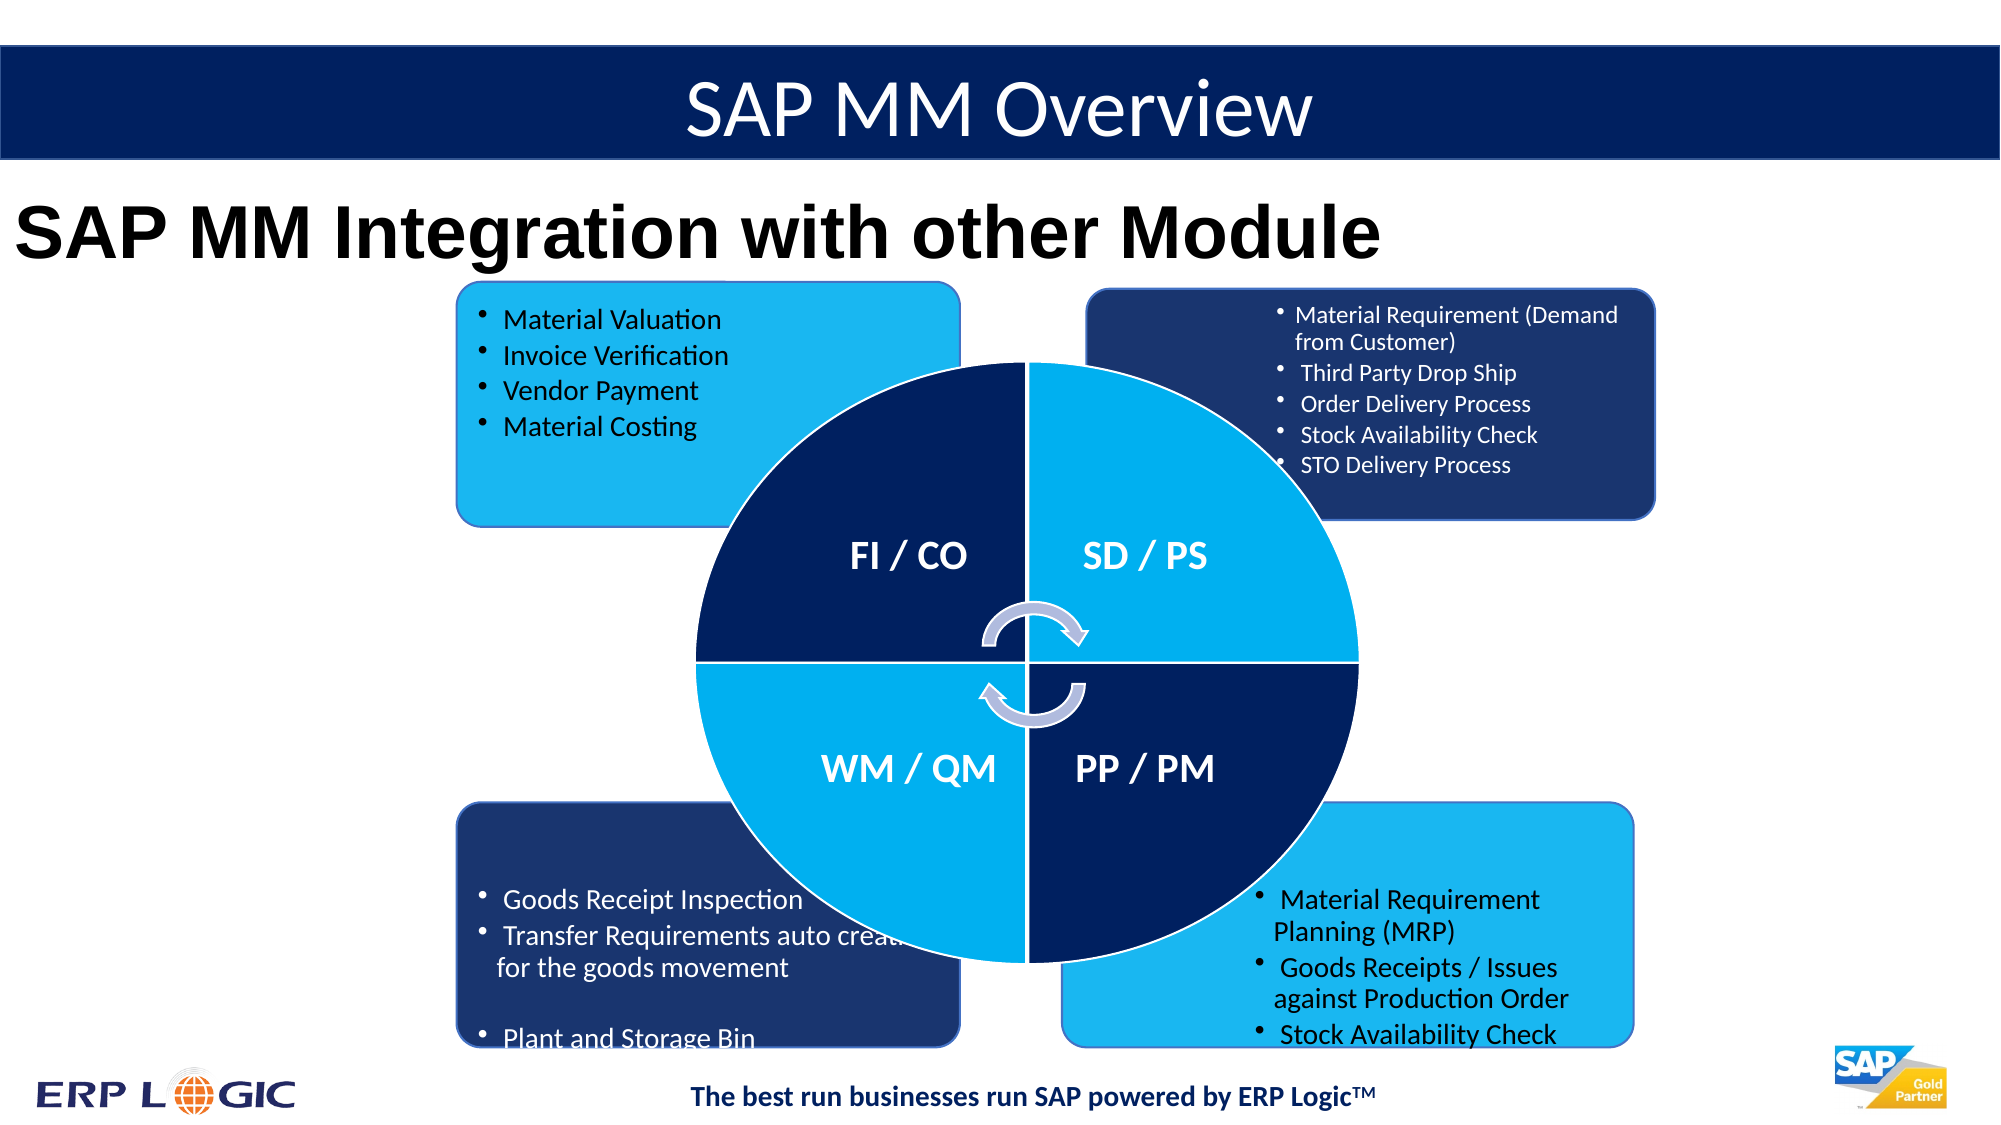

SAP MM Overview
SAP MM Integration with other Module
 Material Requirement Planning (MRP)
 Goods Receipts / Issues against Production Order
 Stock Availability Check
 Goods Receipt Inspection
 Transfer Requirements auto creation for the goods movement

 Plant and Storage Bin

Material Requirement (Demand from Customer)
 Third Party Drop Ship
 Order Delivery Process
 Stock Availability Check
 STO Delivery Process
 Material Valuation
 Invoice Verification
 Vendor Payment
 Material Costing
FI / CO
SD / PS
PP / PM
WM / QM